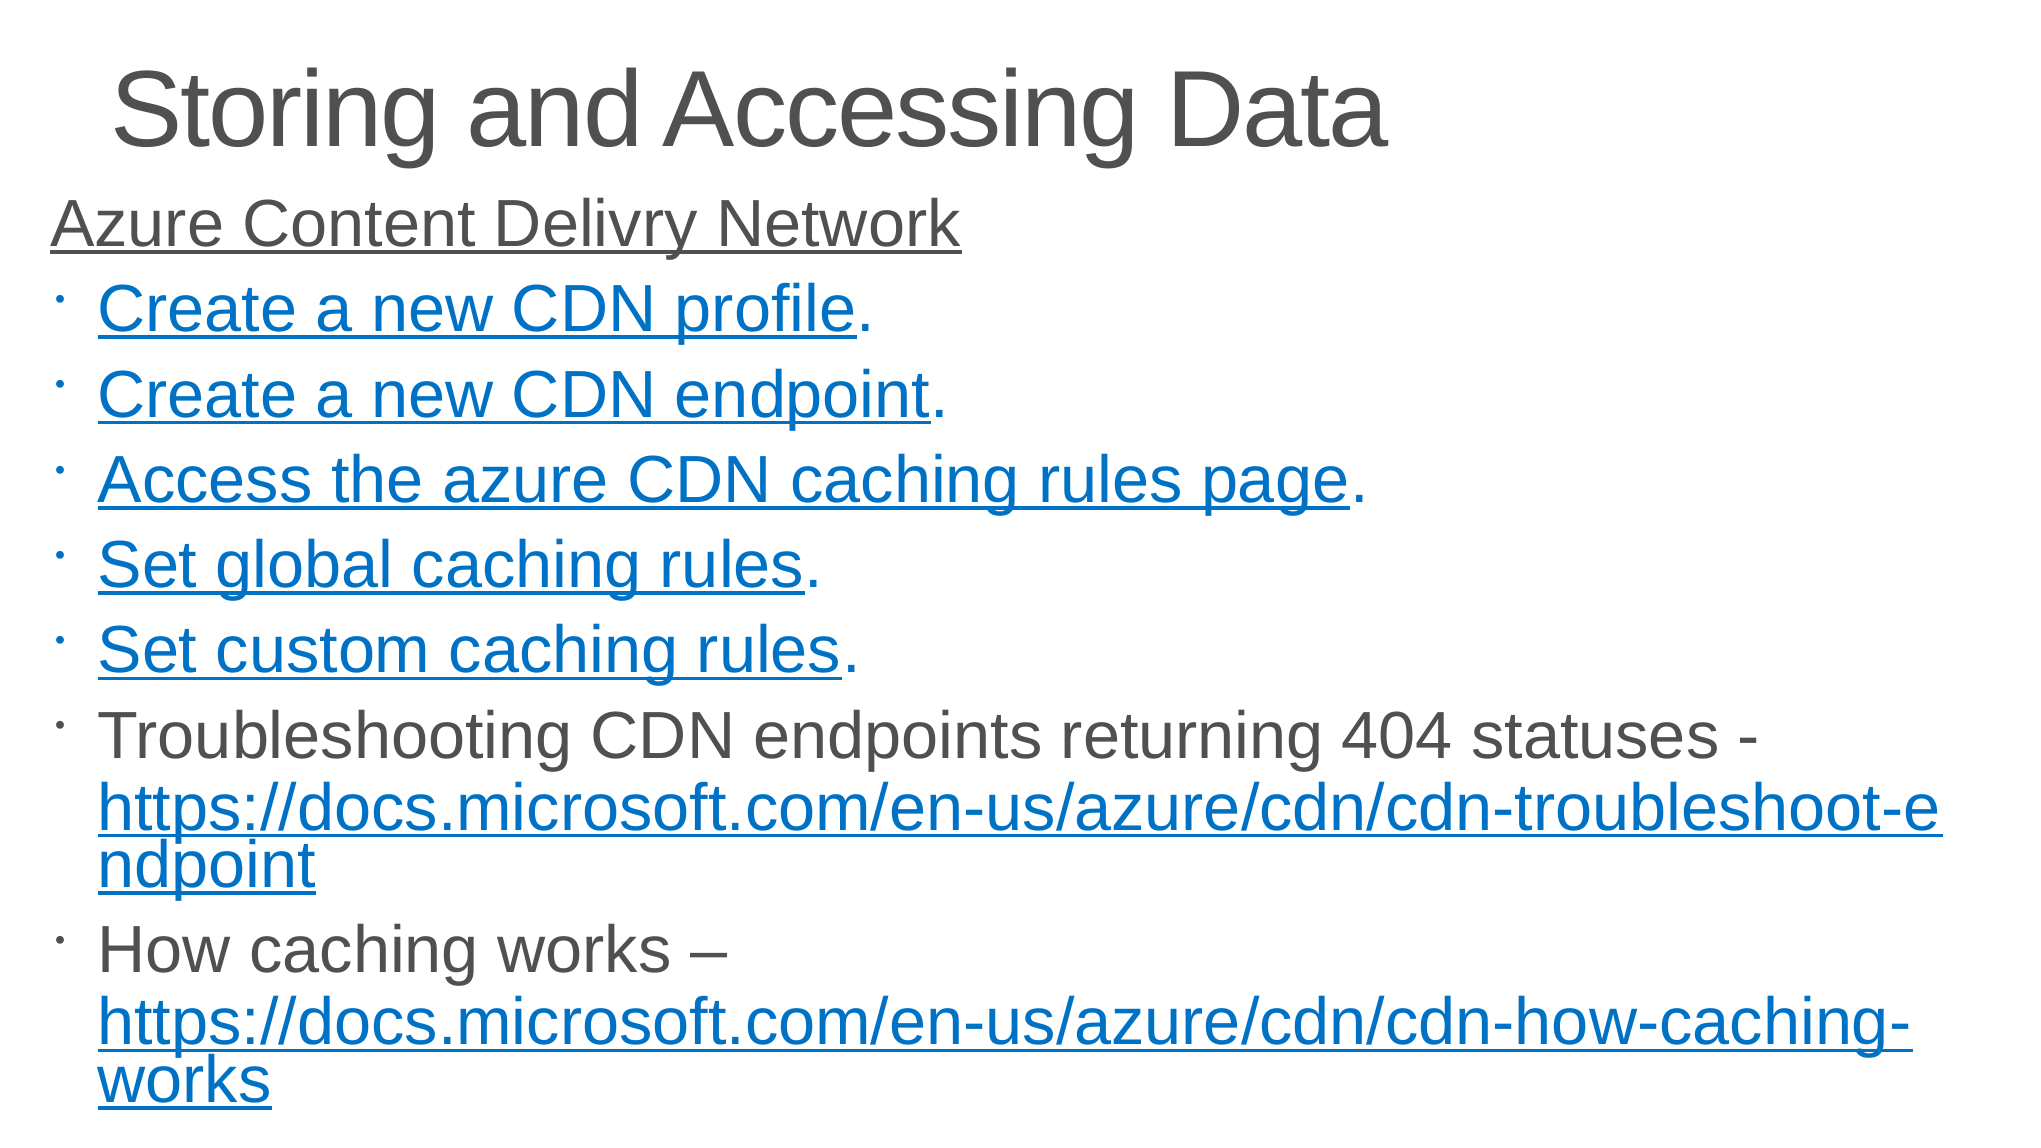

# Storing and Accessing Data
Azure Content Delivry Network
Create a new CDN profile.
Create a new CDN endpoint.
Access the azure CDN caching rules page.
Set global caching rules.
Set custom caching rules.
Troubleshooting CDN endpoints returning 404 statuses - https://docs.microsoft.com/en-us/azure/cdn/cdn-troubleshoot-endpoint
How caching works – https://docs.microsoft.com/en-us/azure/cdn/cdn-how-caching-works